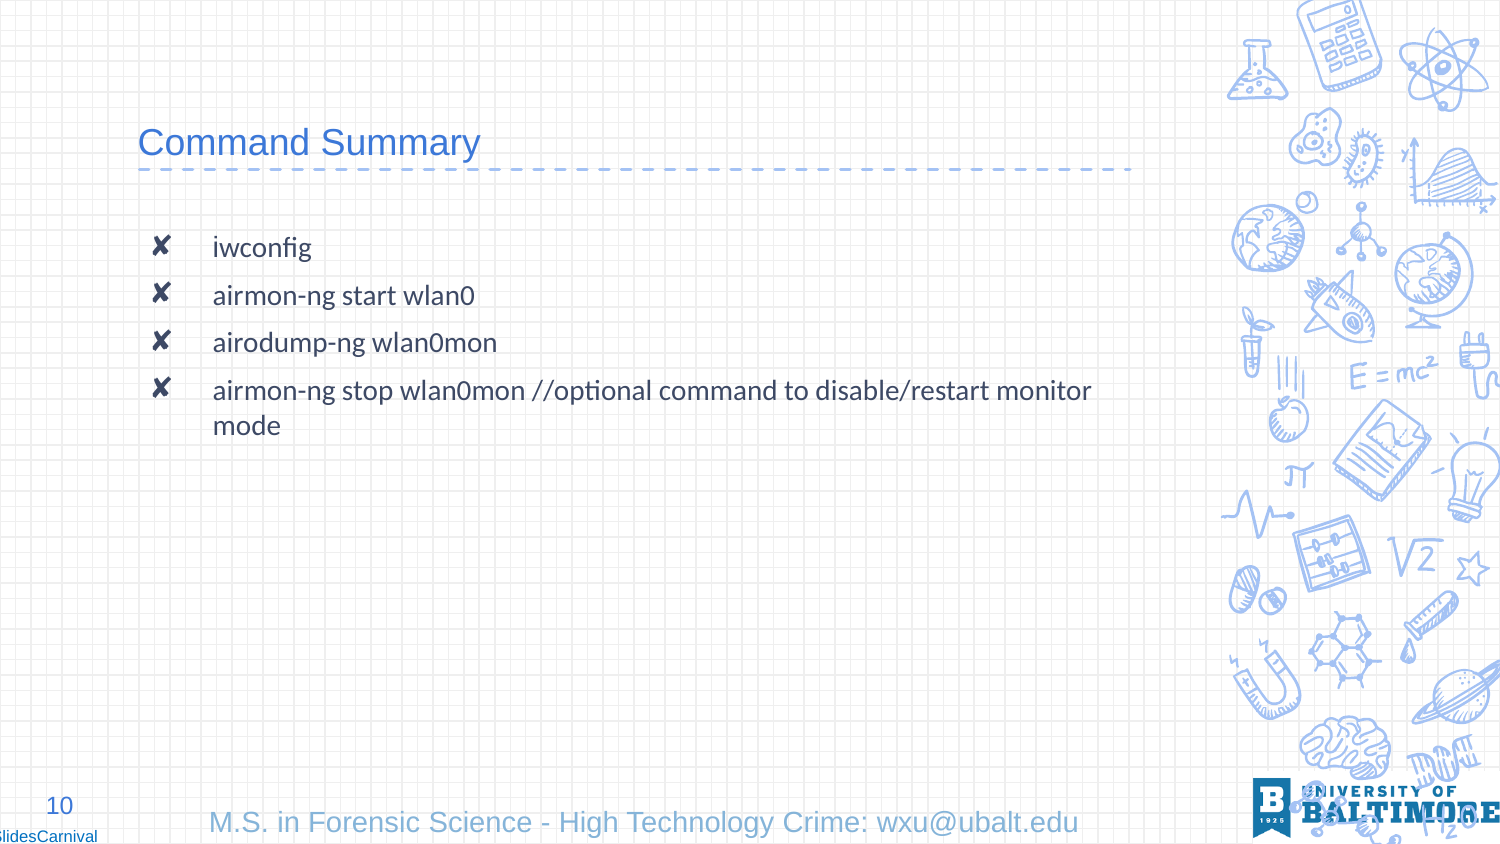

# Command Summary
iwconfig
airmon-ng start wlan0
airodump-ng wlan0mon
airmon-ng stop wlan0mon //optional command to disable/restart monitor mode

10